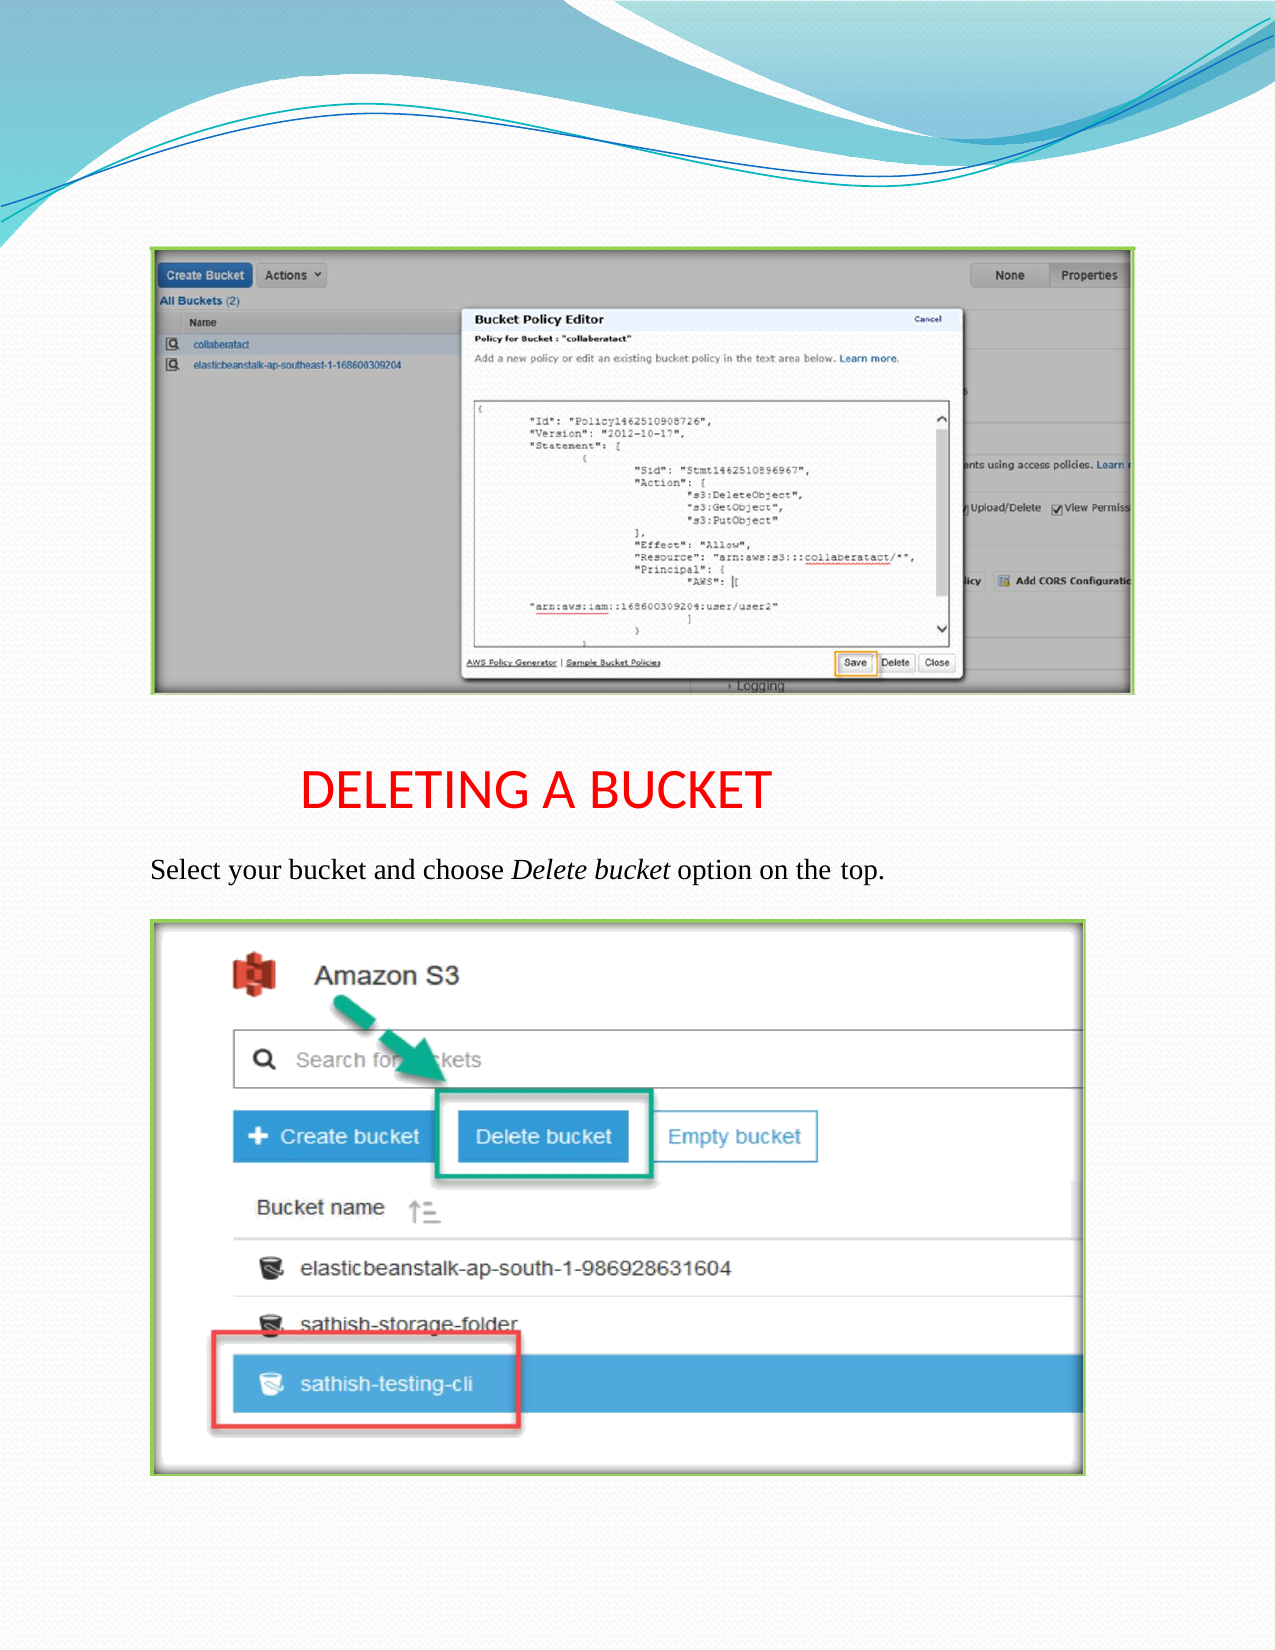

# DELETING A BUCKET
Select your bucket and choose Delete bucket option on the top.